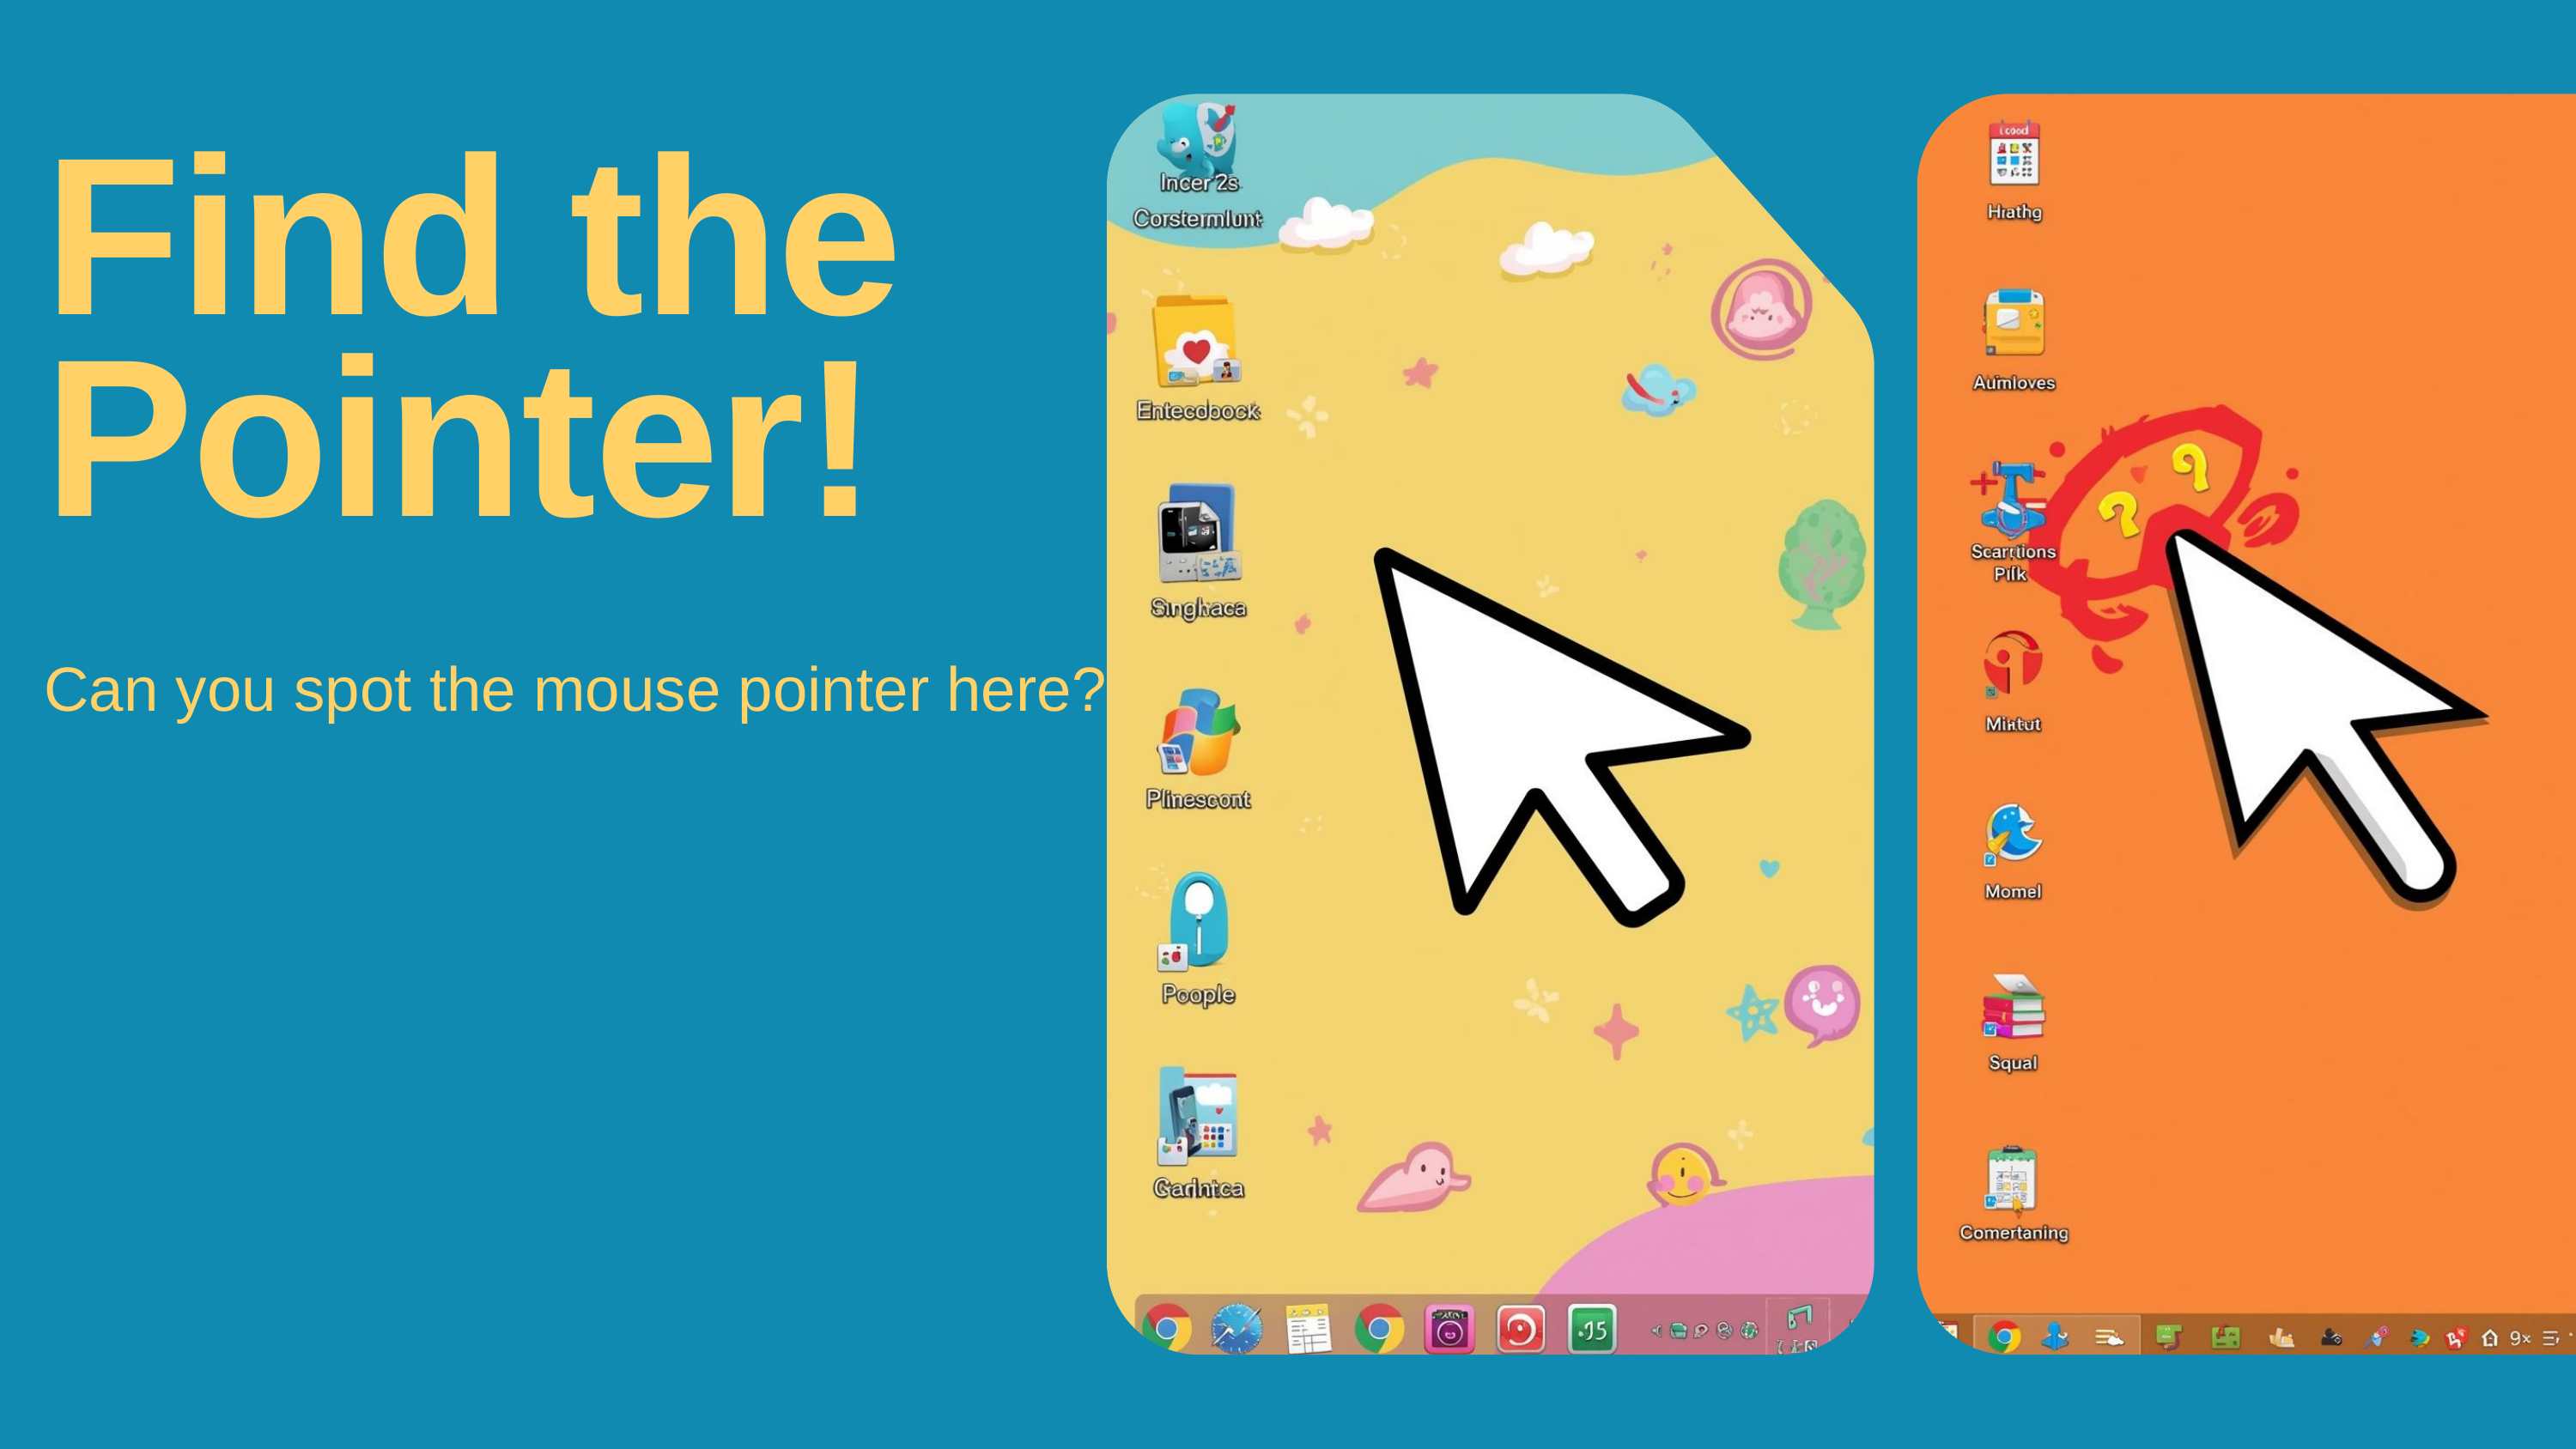

Find the Pointer!
Can you spot the mouse pointer here?